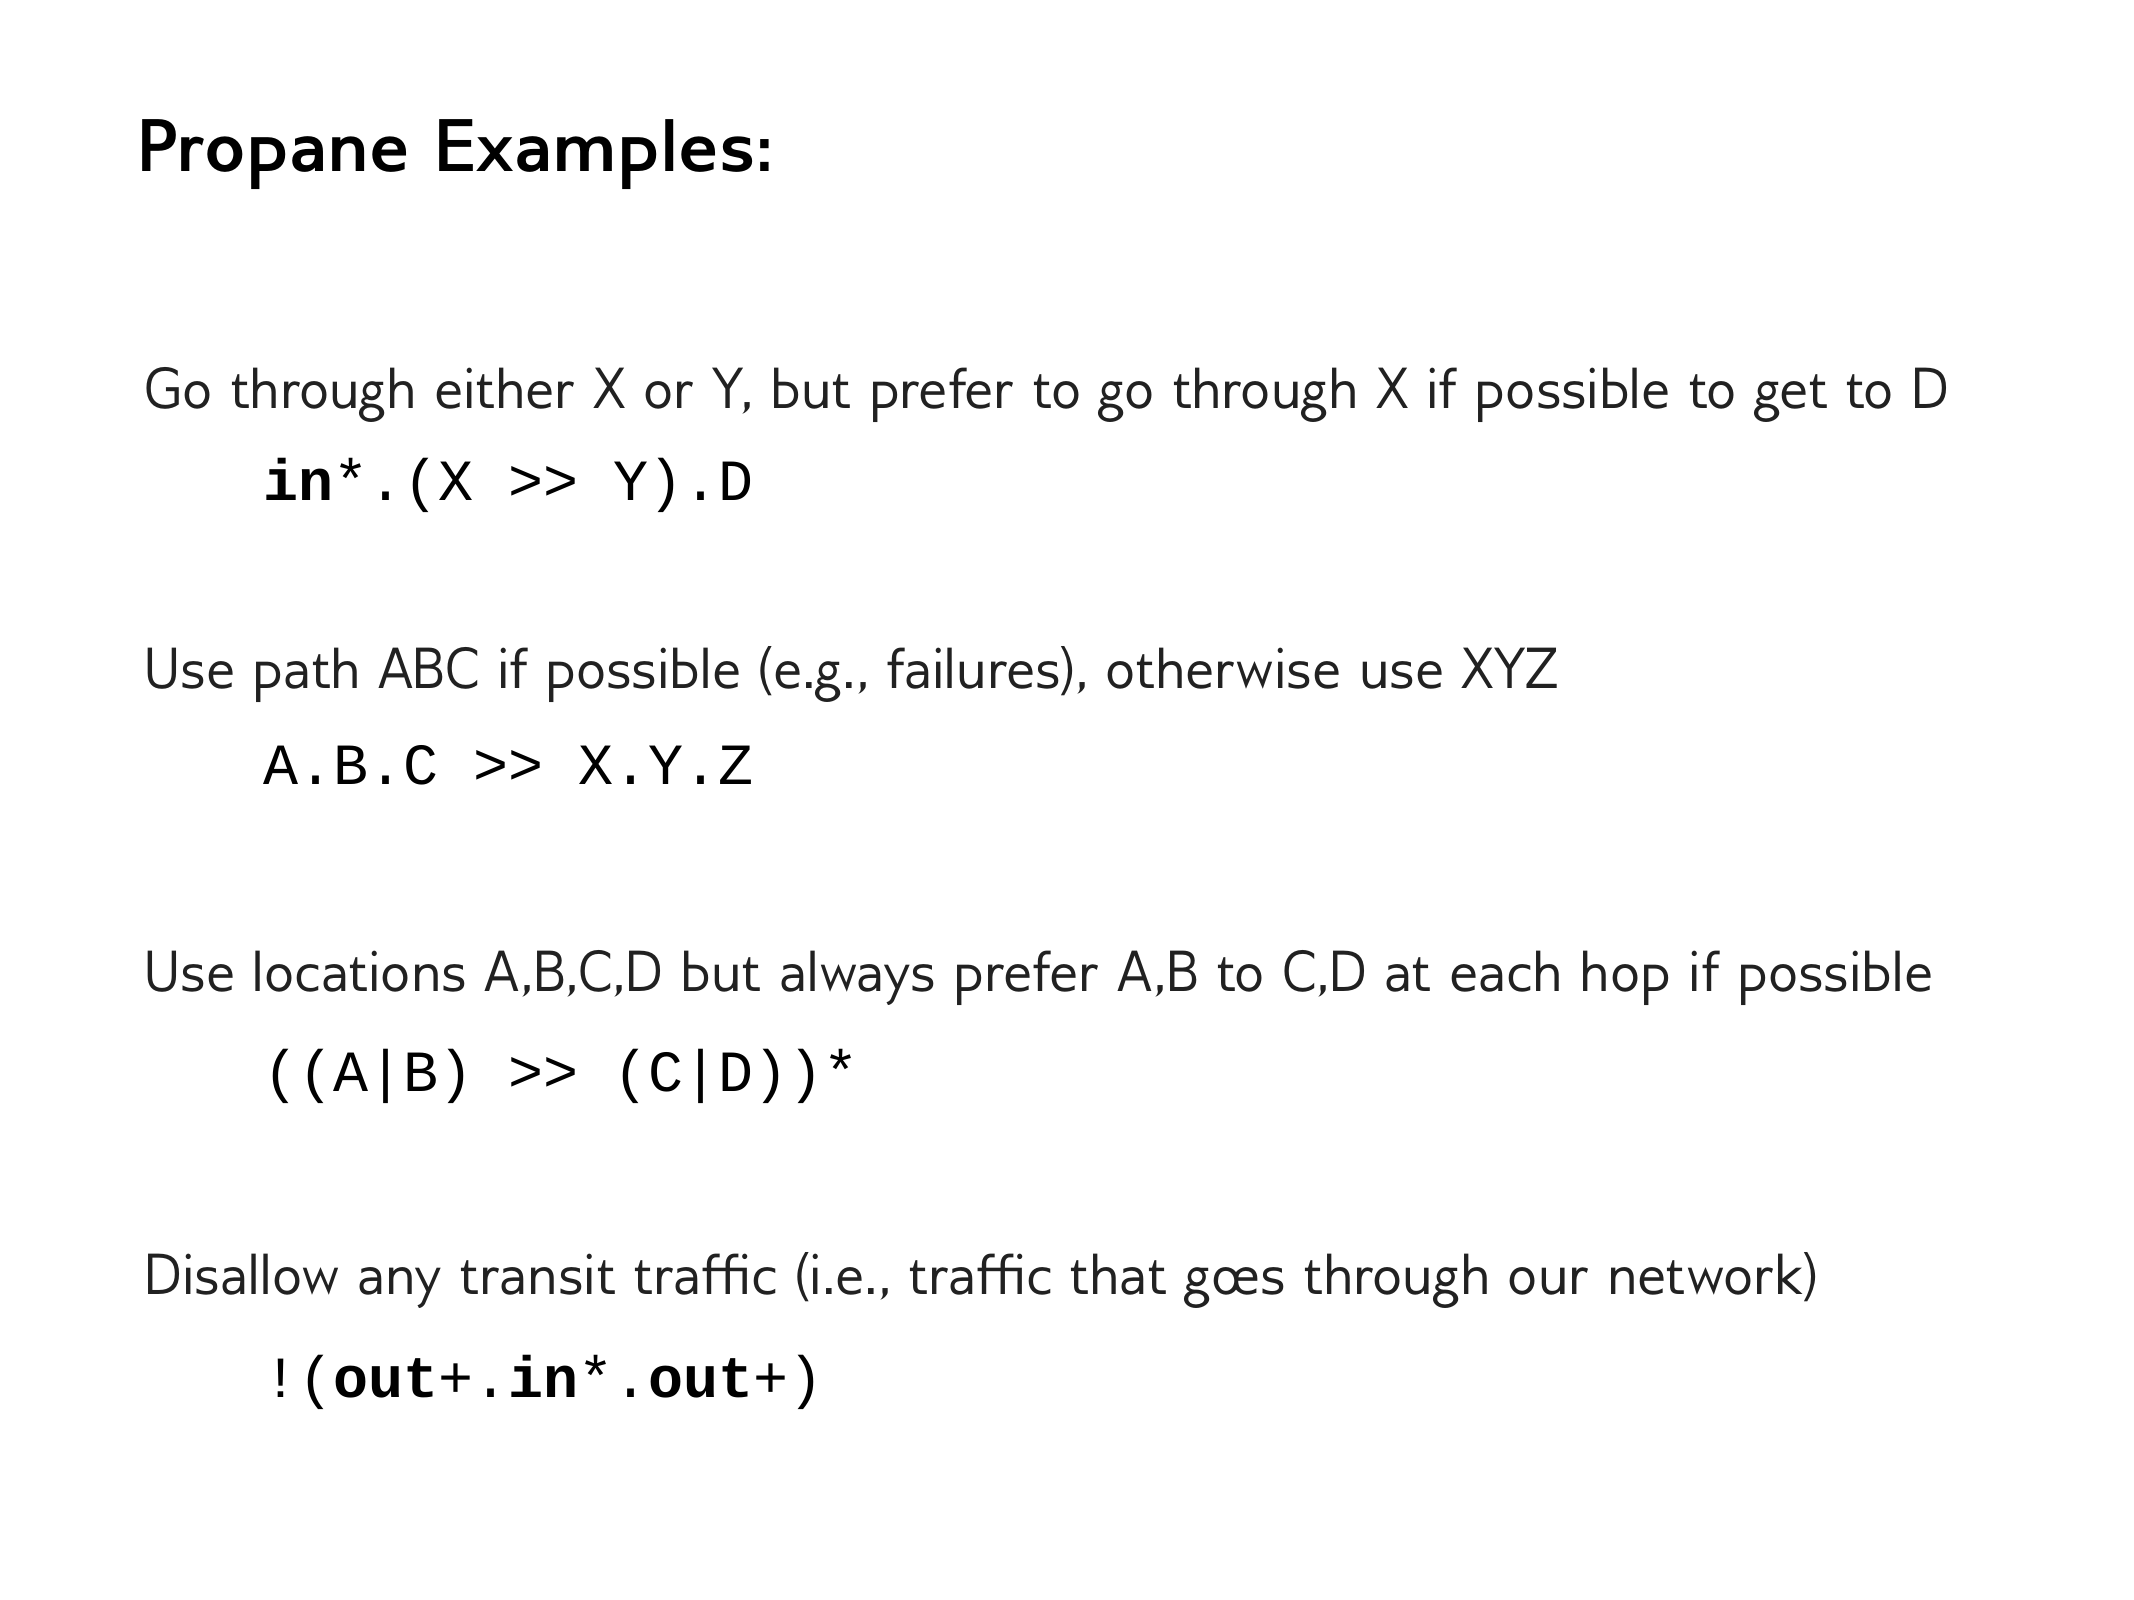

# Propane Examples:
Go through either X or Y, but prefer to go through X if possible to get to D
in*.(X >> Y).D
Use path ABC if possible (e.g., failures), otherwise use XYZ
A.B.C >> X.Y.Z
Use locations A,B,C,D but always prefer A,B to C,D at each hop if possible
((A|B) >> (C|D))*
Disallow any transit traffic (i.e., traffic that goes through our network)
!(out+.in*.out+)
45